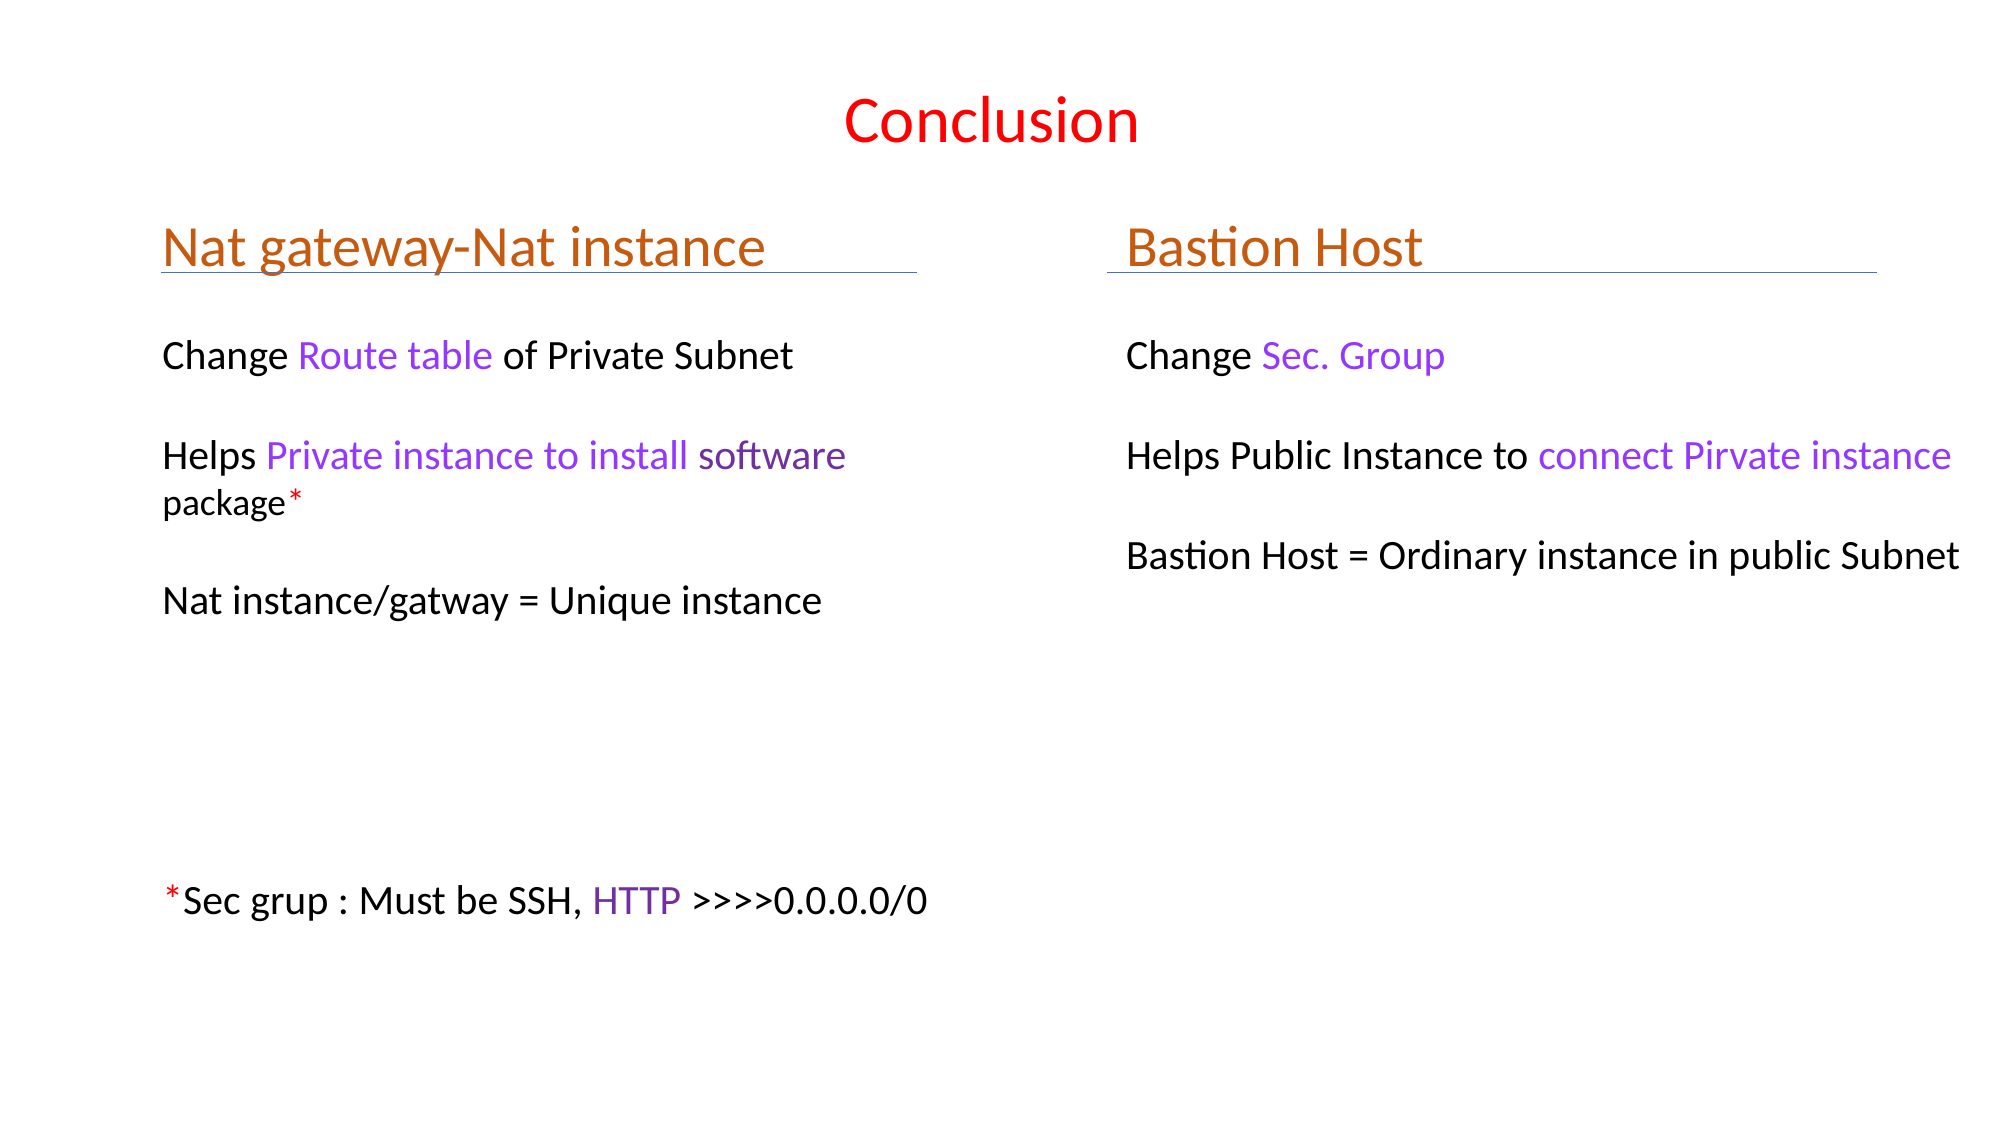

Conclusion
Nat gateway-Nat instance

Change Route table of Private Subnet

Helps Private instance to install software package*

Nat instance/gatway = Unique instance

*Sec grup : Must be SSH, HTTP >>>>0.0.0.0/0
Bastion Host

Change Sec. Group

Helps Public Instance to connect Pirvate instance

Bastion Host = Ordinary instance in public Subnet